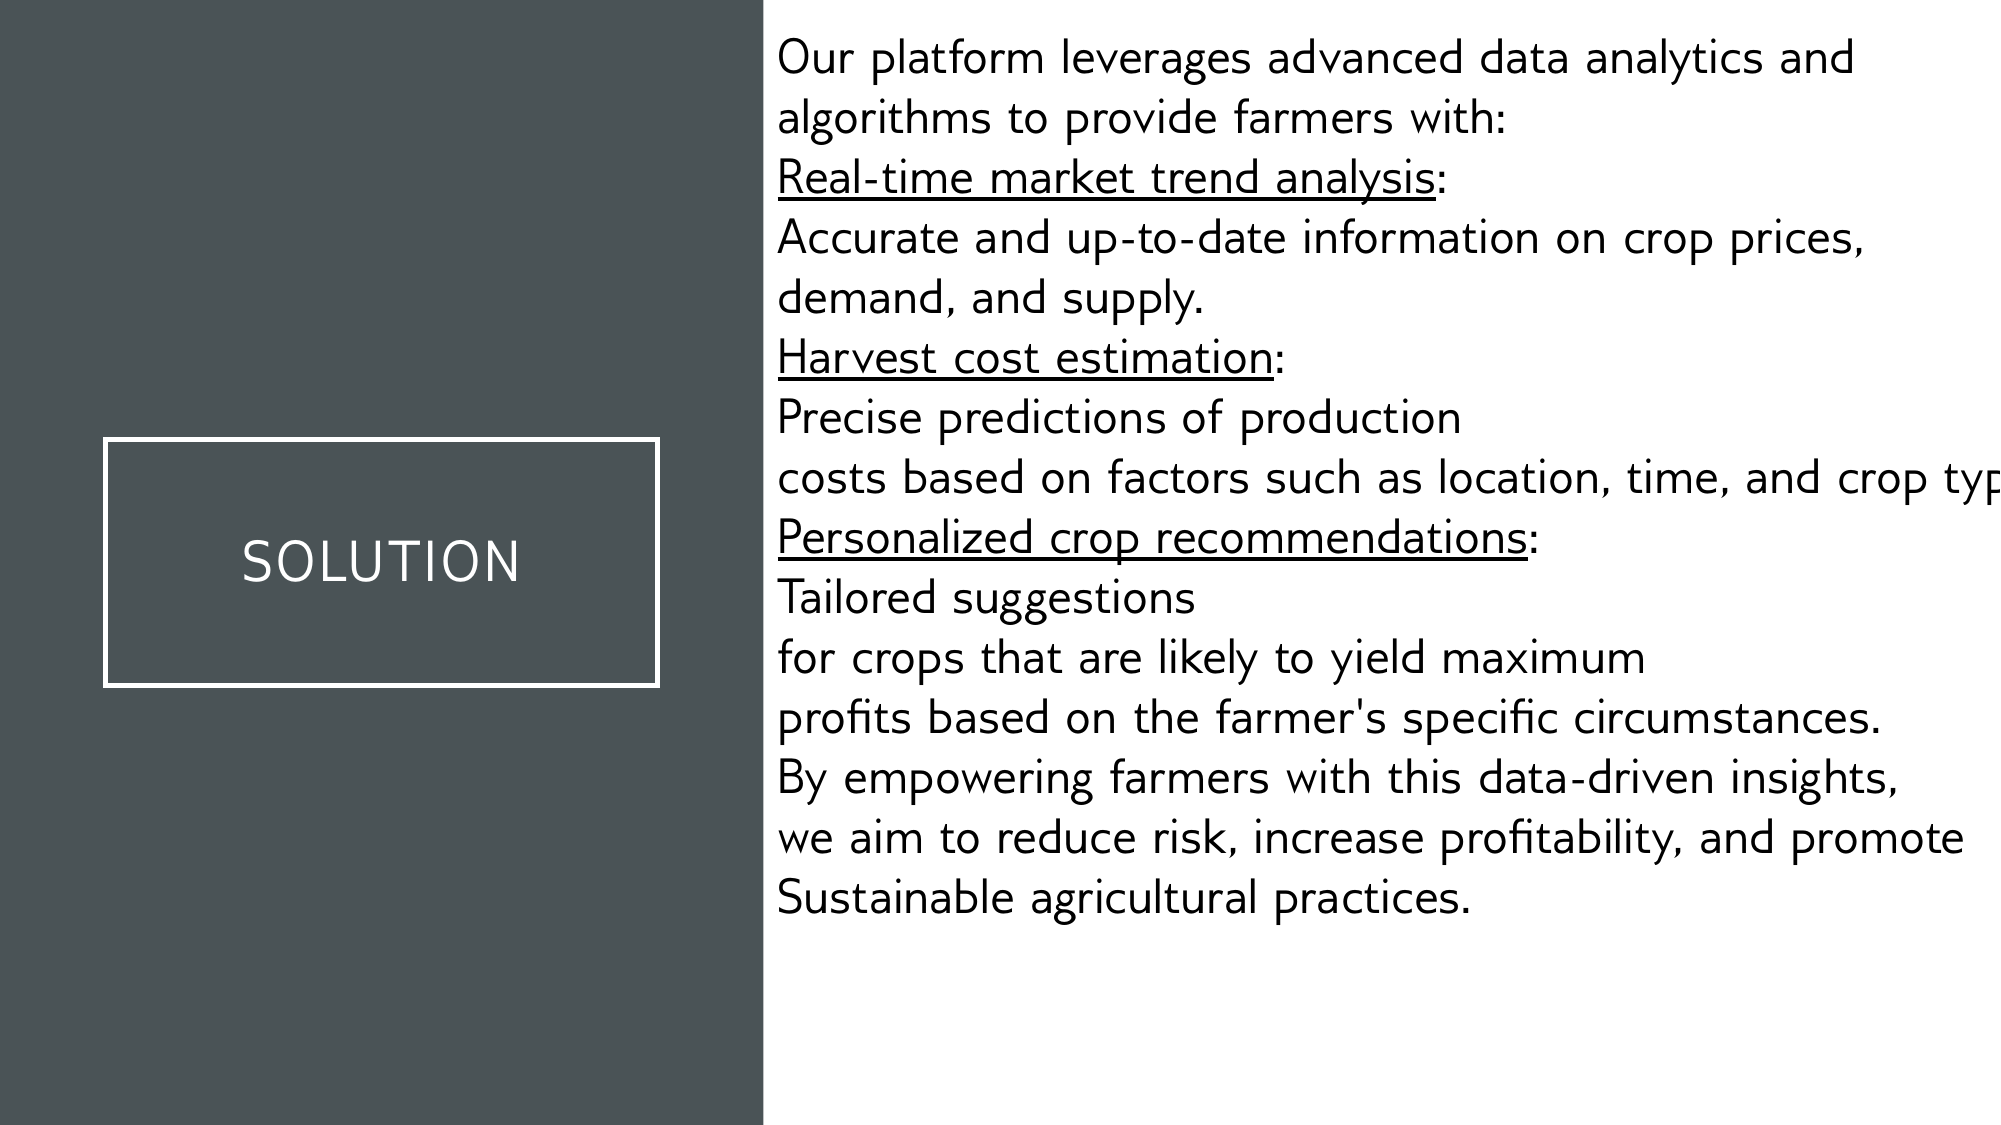

Our platform leverages advanced data analytics and
algorithms to provide farmers with:
Real-time market trend analysis:
Accurate and up-to-date information on crop prices,
demand, and supply.
Harvest cost estimation:
Precise predictions of production
costs based on factors such as location, time, and crop type.
Personalized crop recommendations:
Tailored suggestions
for crops that are likely to yield maximum
profits based on the farmer's specific circumstances.
By empowering farmers with this data-driven insights,
we aim to reduce risk, increase profitability, and promote
Sustainable agricultural practices.

# Solution